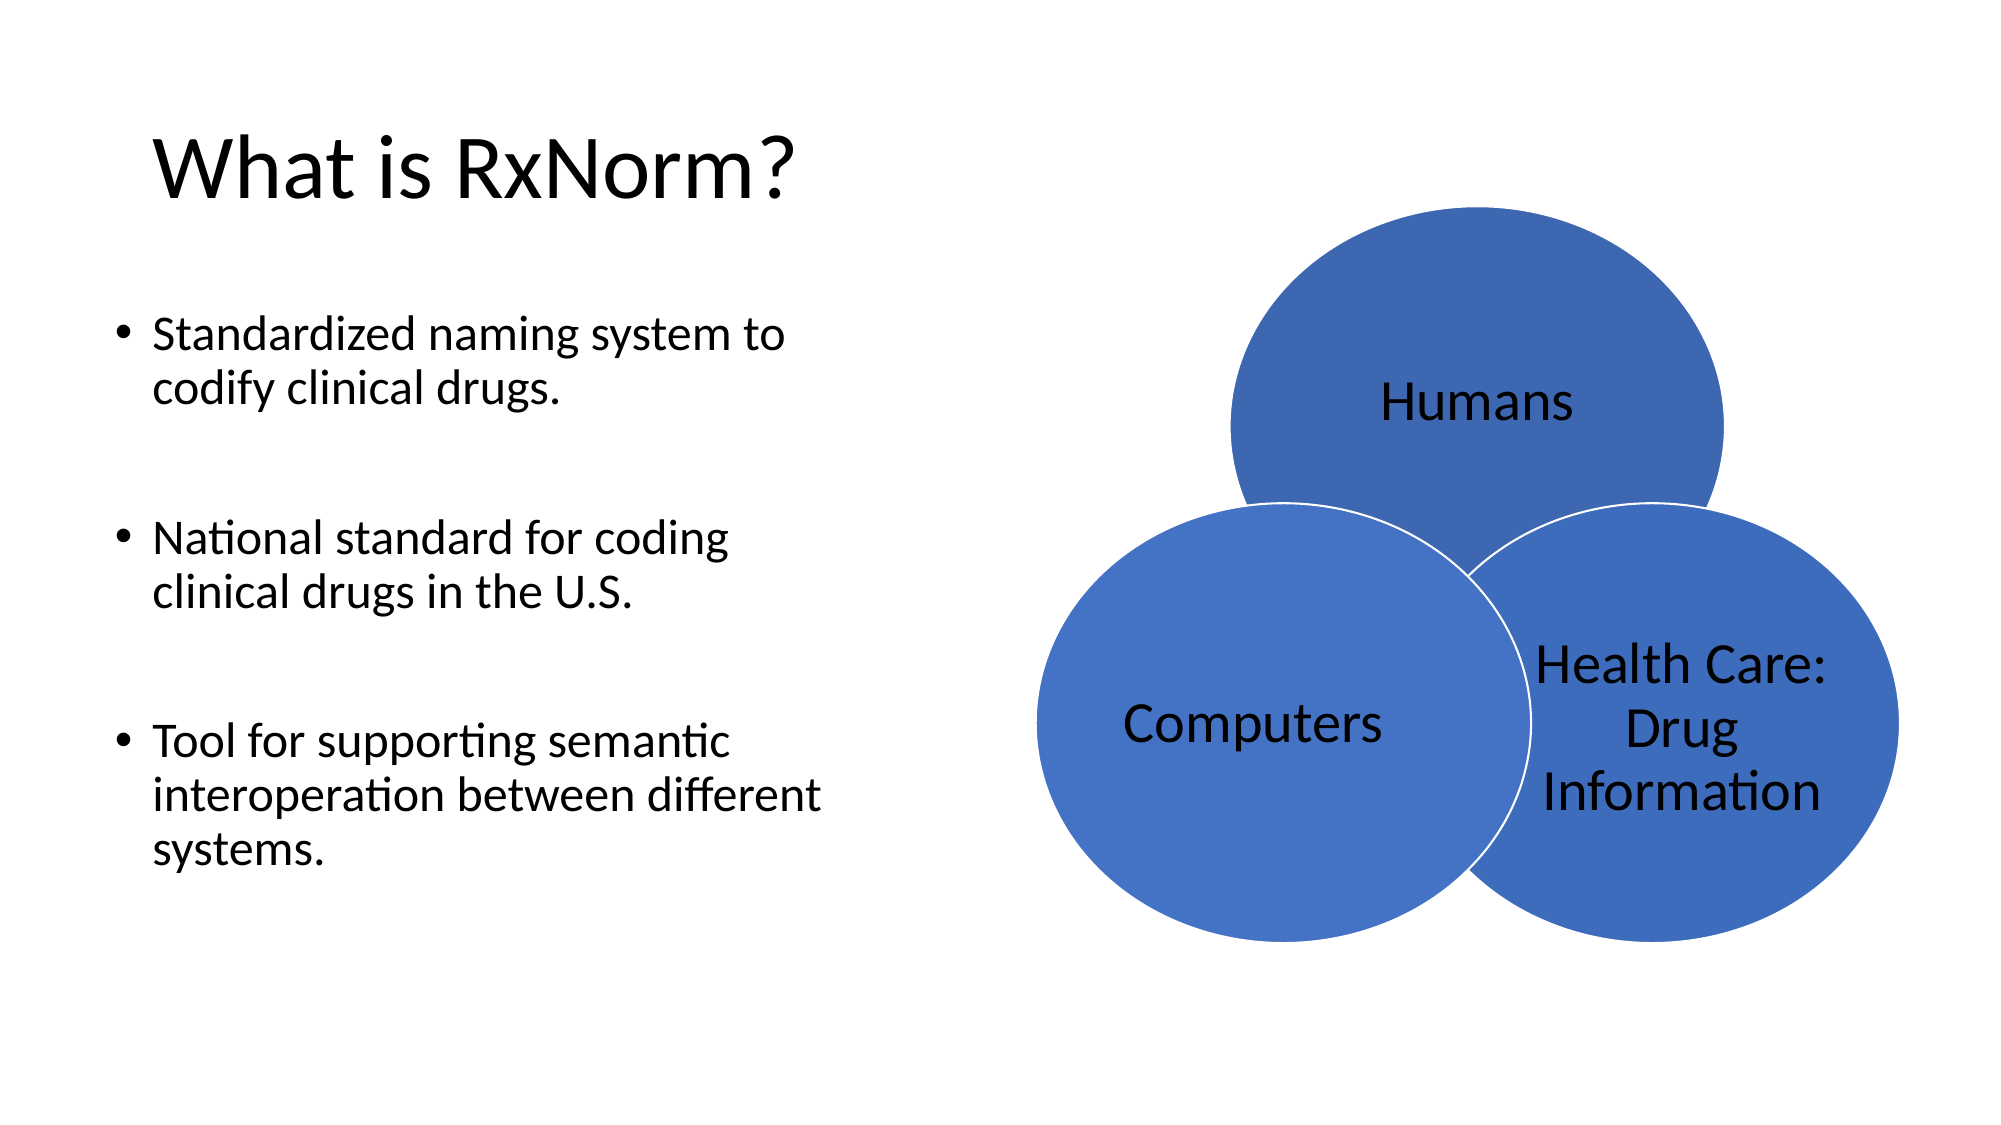

# What is RxNorm?

Humans

Computers

Health Care: Drug Information
Standardized naming system to codify clinical drugs.

National standard for coding clinical drugs in the U.S.

Tool for supporting semantic interoperation between different systems.